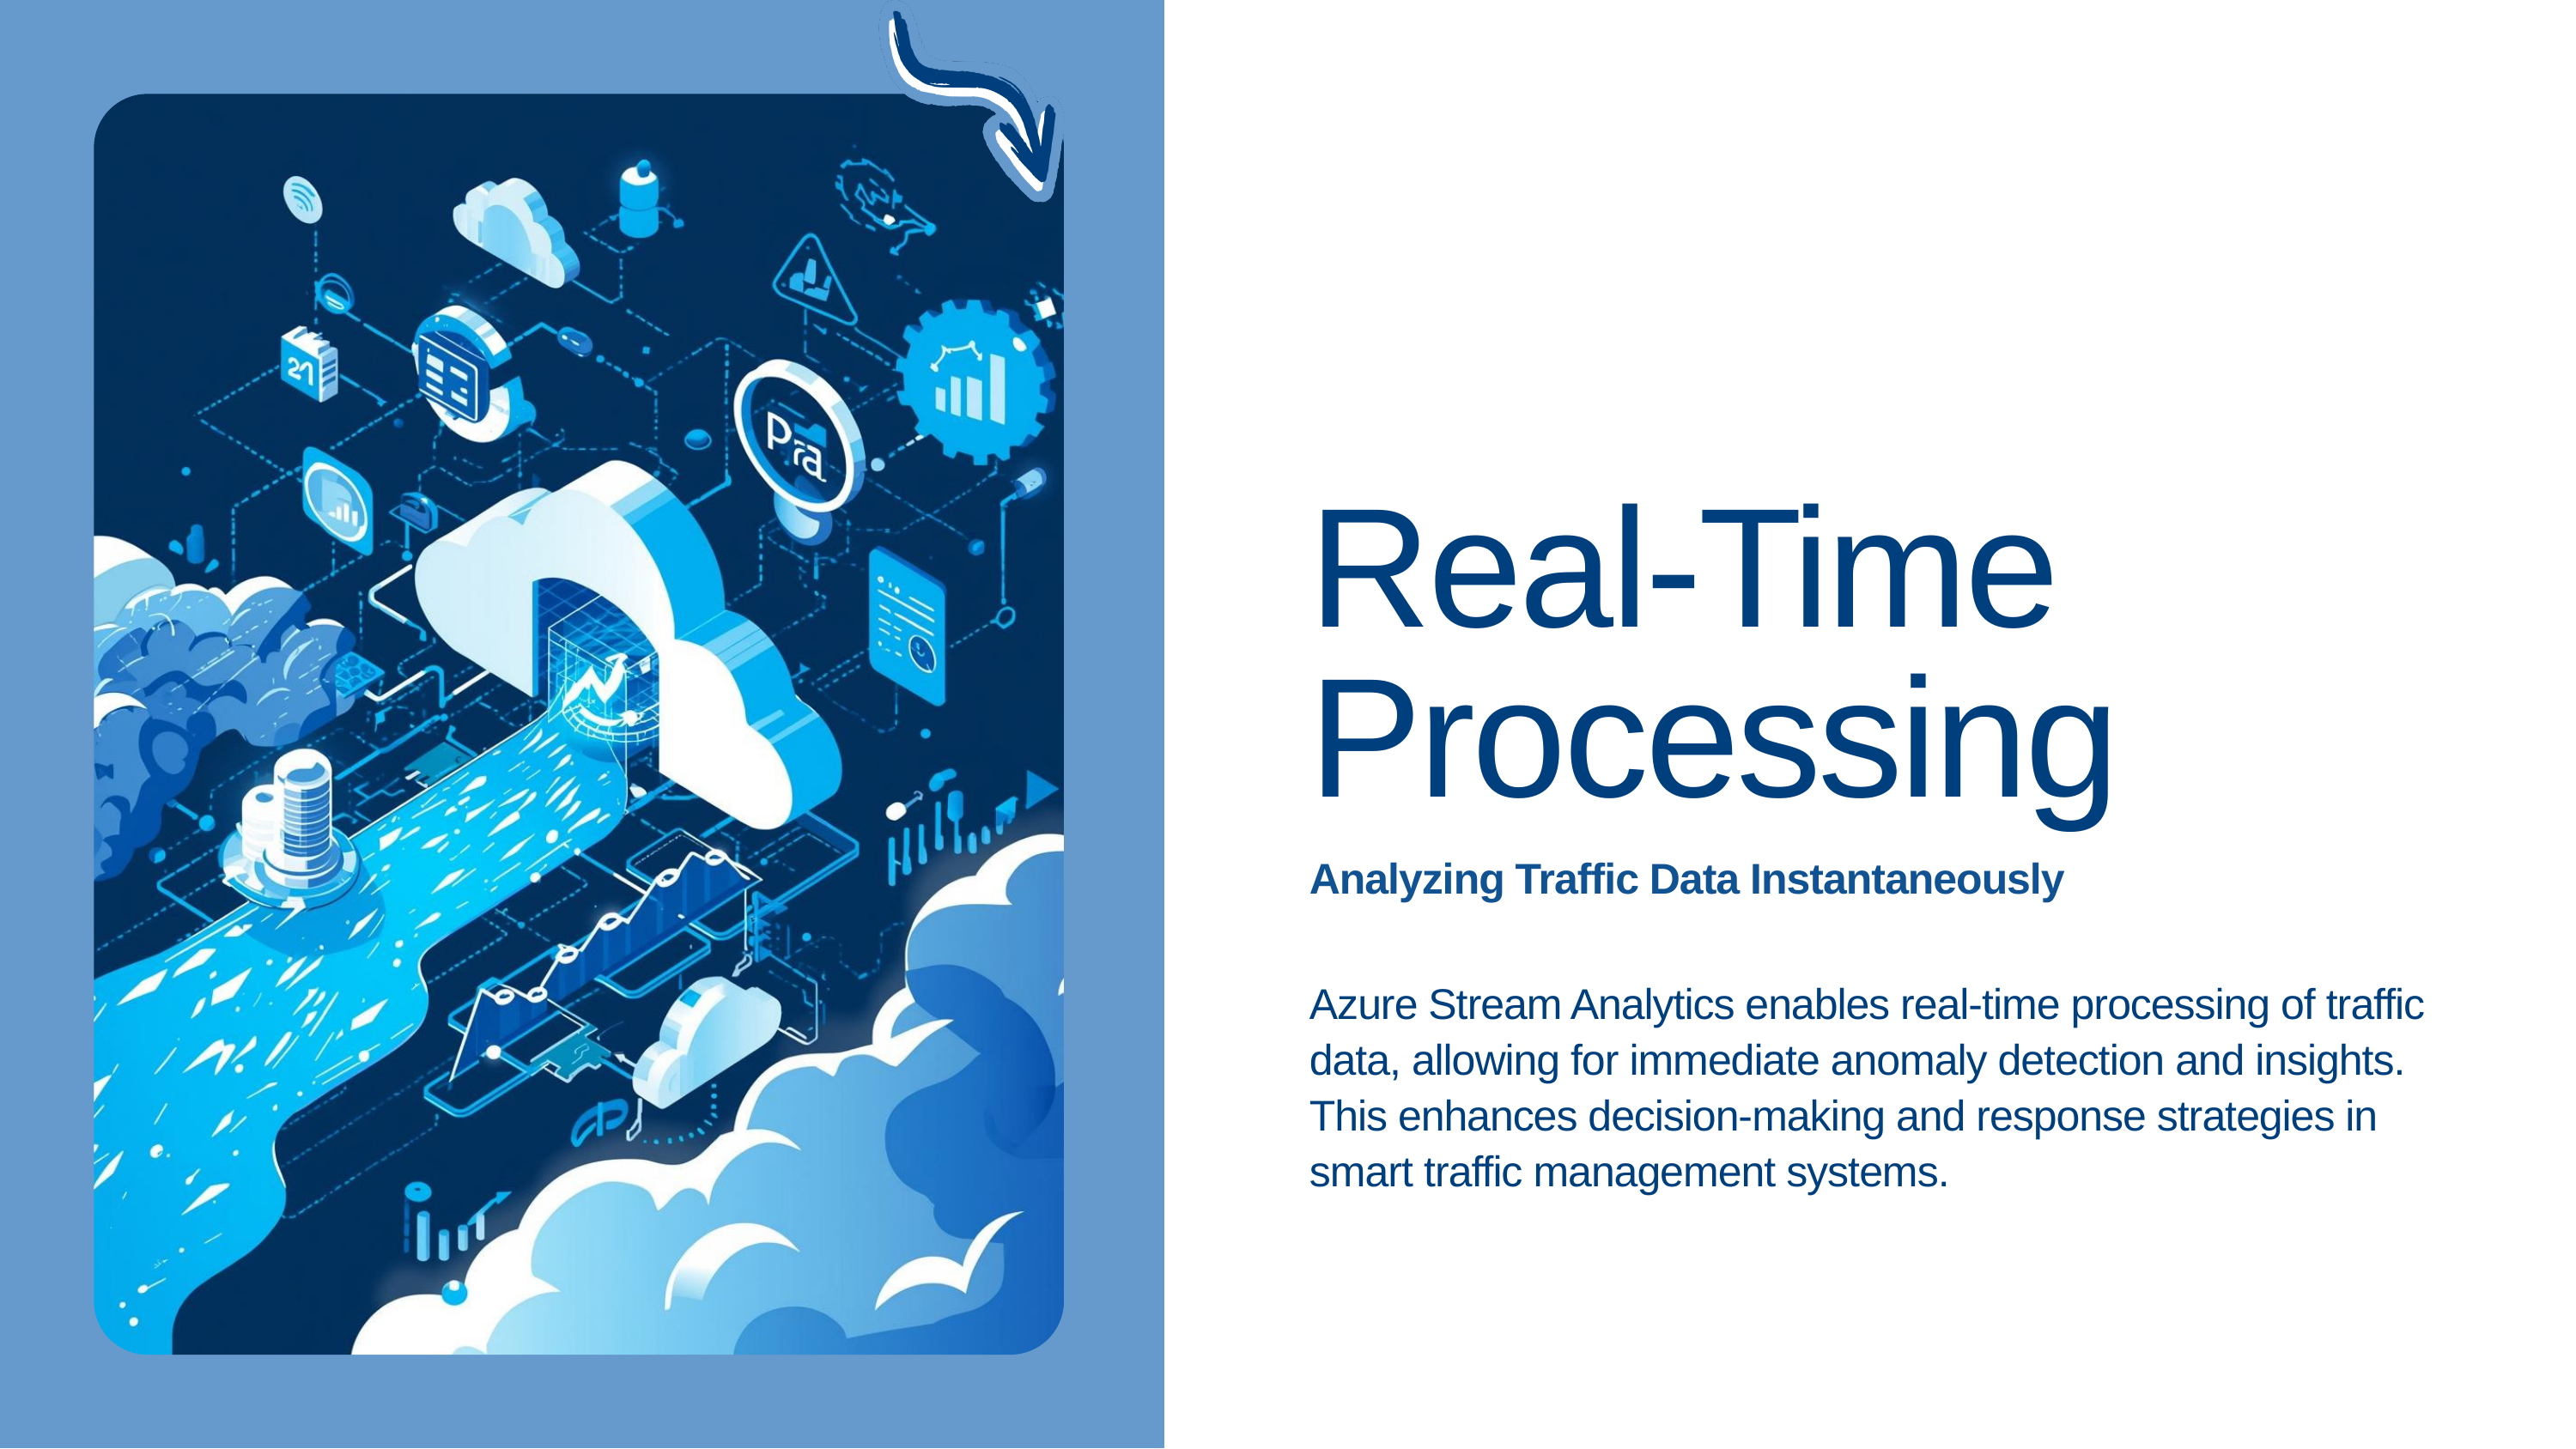

Real-Time Processing
Analyzing Traffic Data Instantaneously
Azure Stream Analytics enables real-time processing of traffic data, allowing for immediate anomaly detection and insights. This enhances decision-making and response strategies in smart traffic management systems.